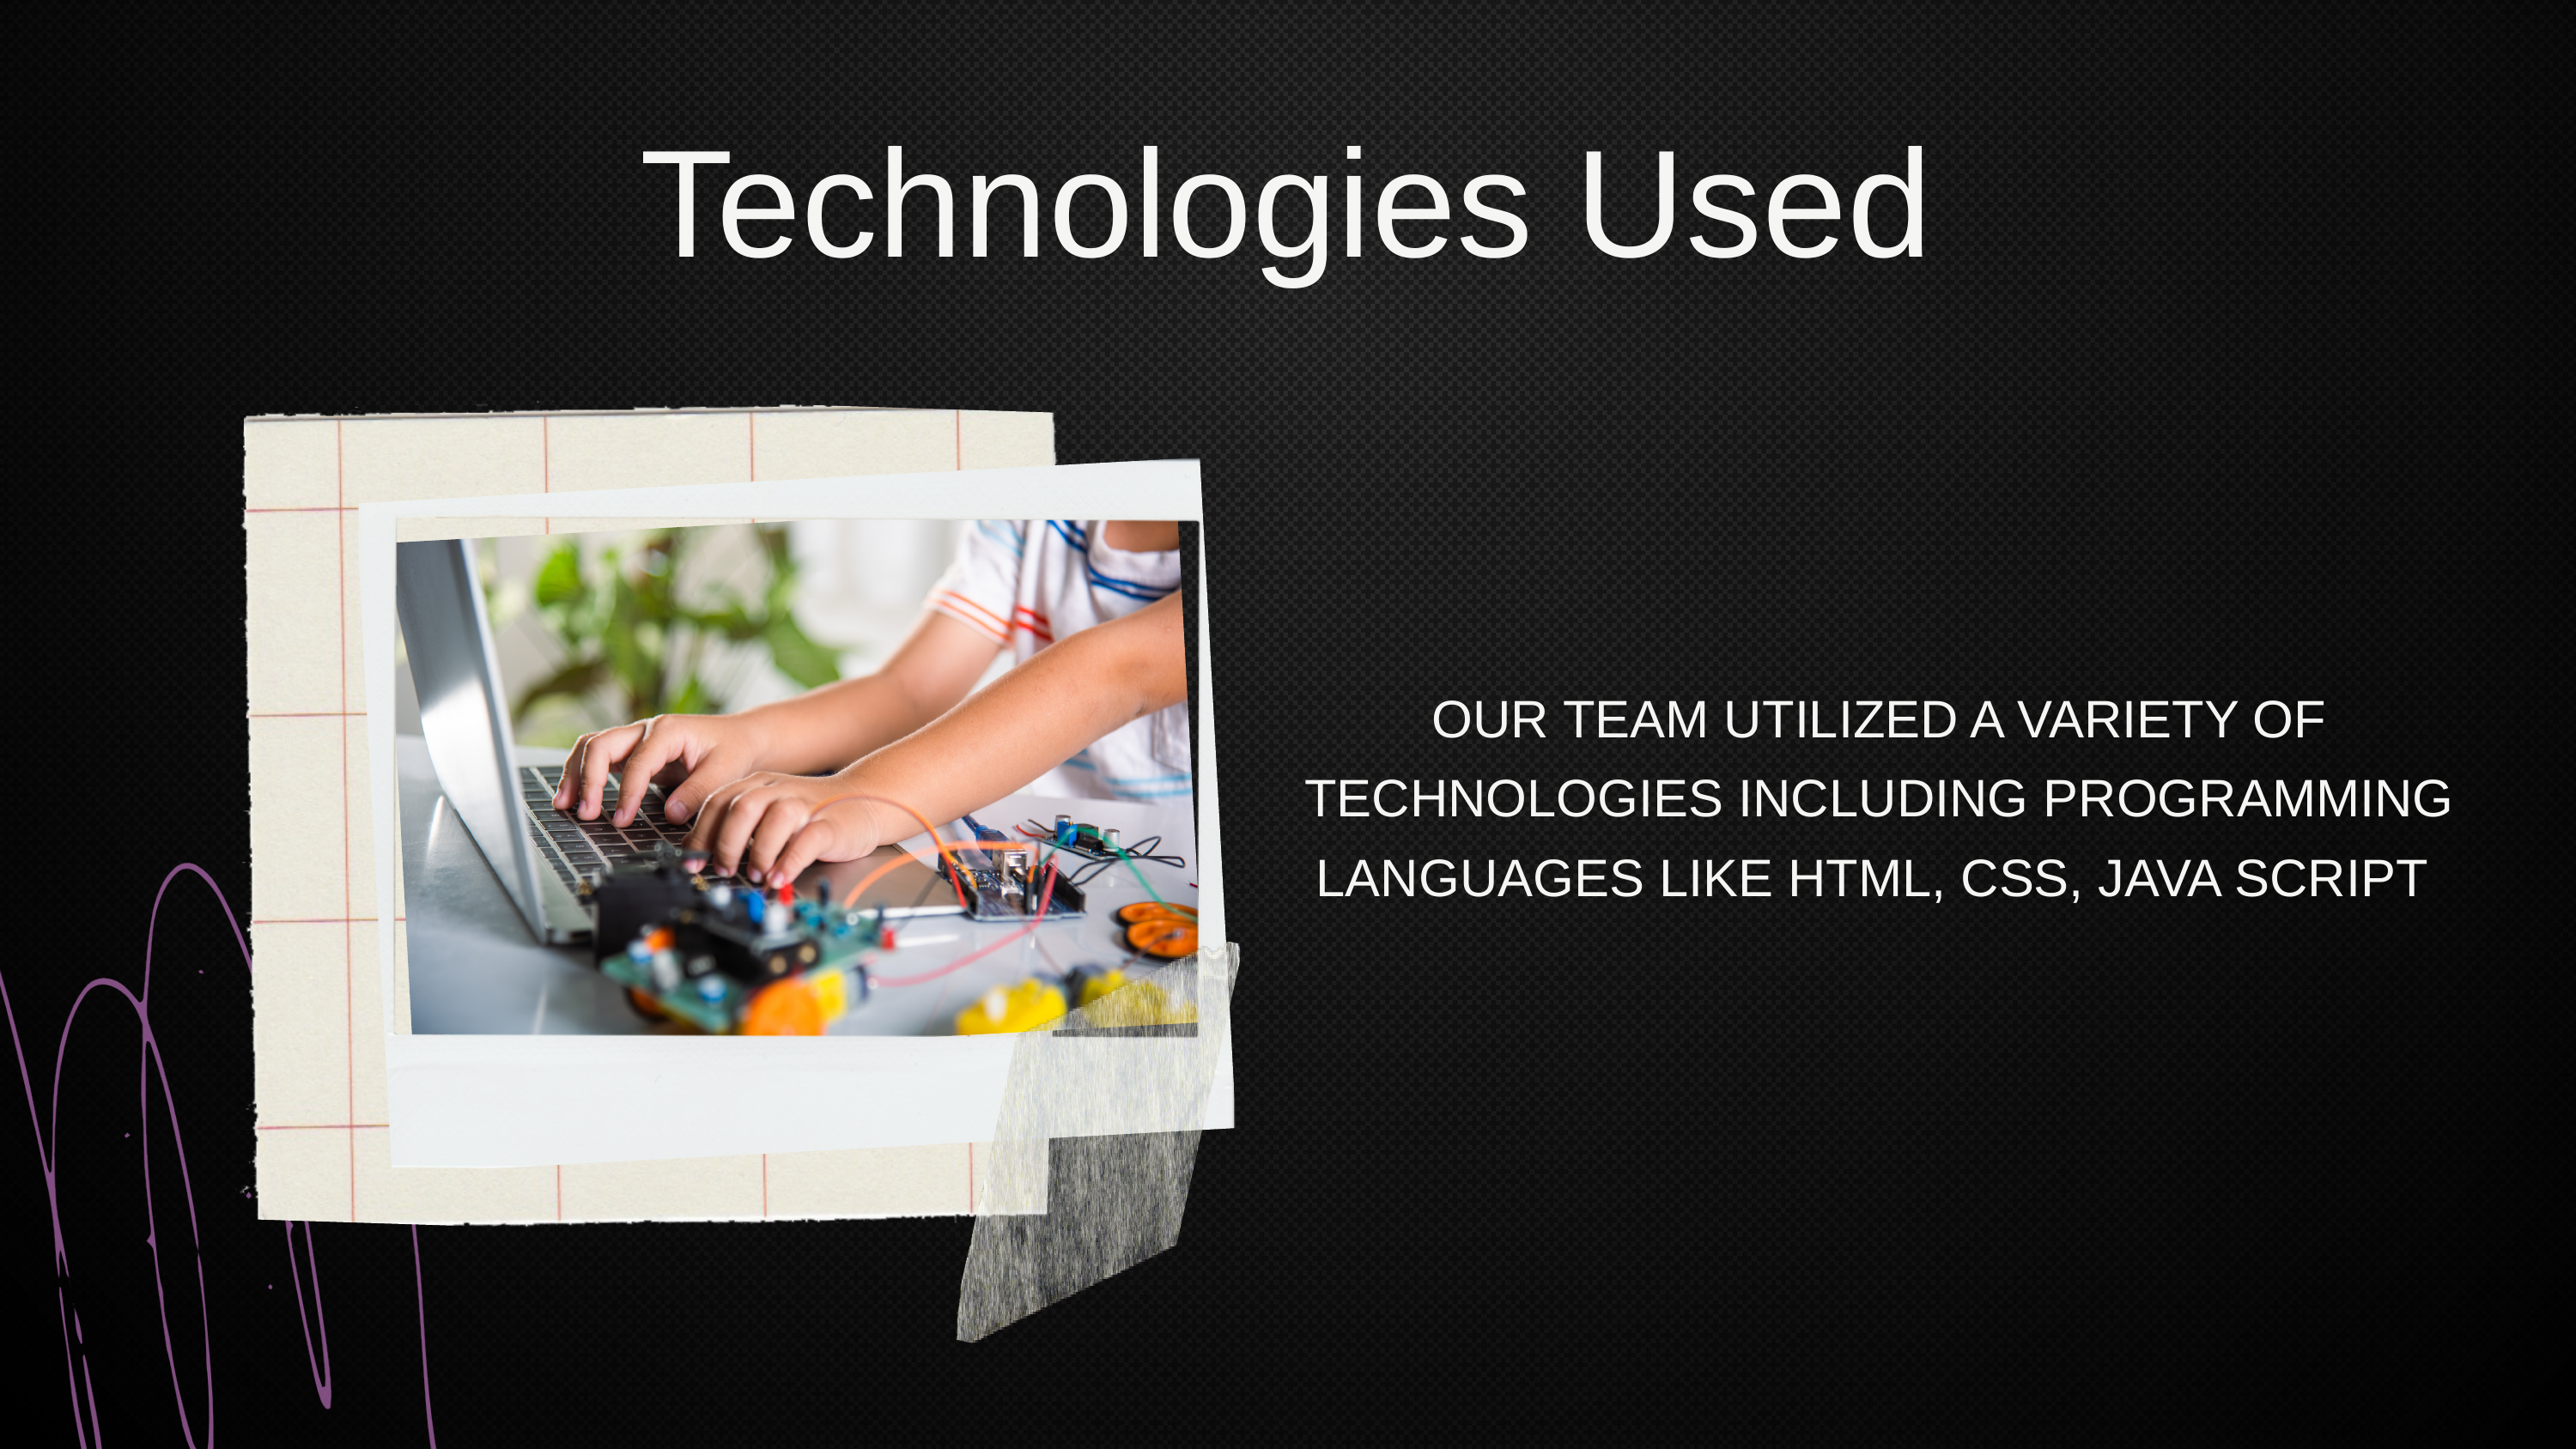

Technologies Used

OUR TEAM UTILIZED A VARIETY OF TECHNOLOGIES INCLUDING PROGRAMMING LANGUAGES LIKE HTML, CSS, JAVA SCRIPT